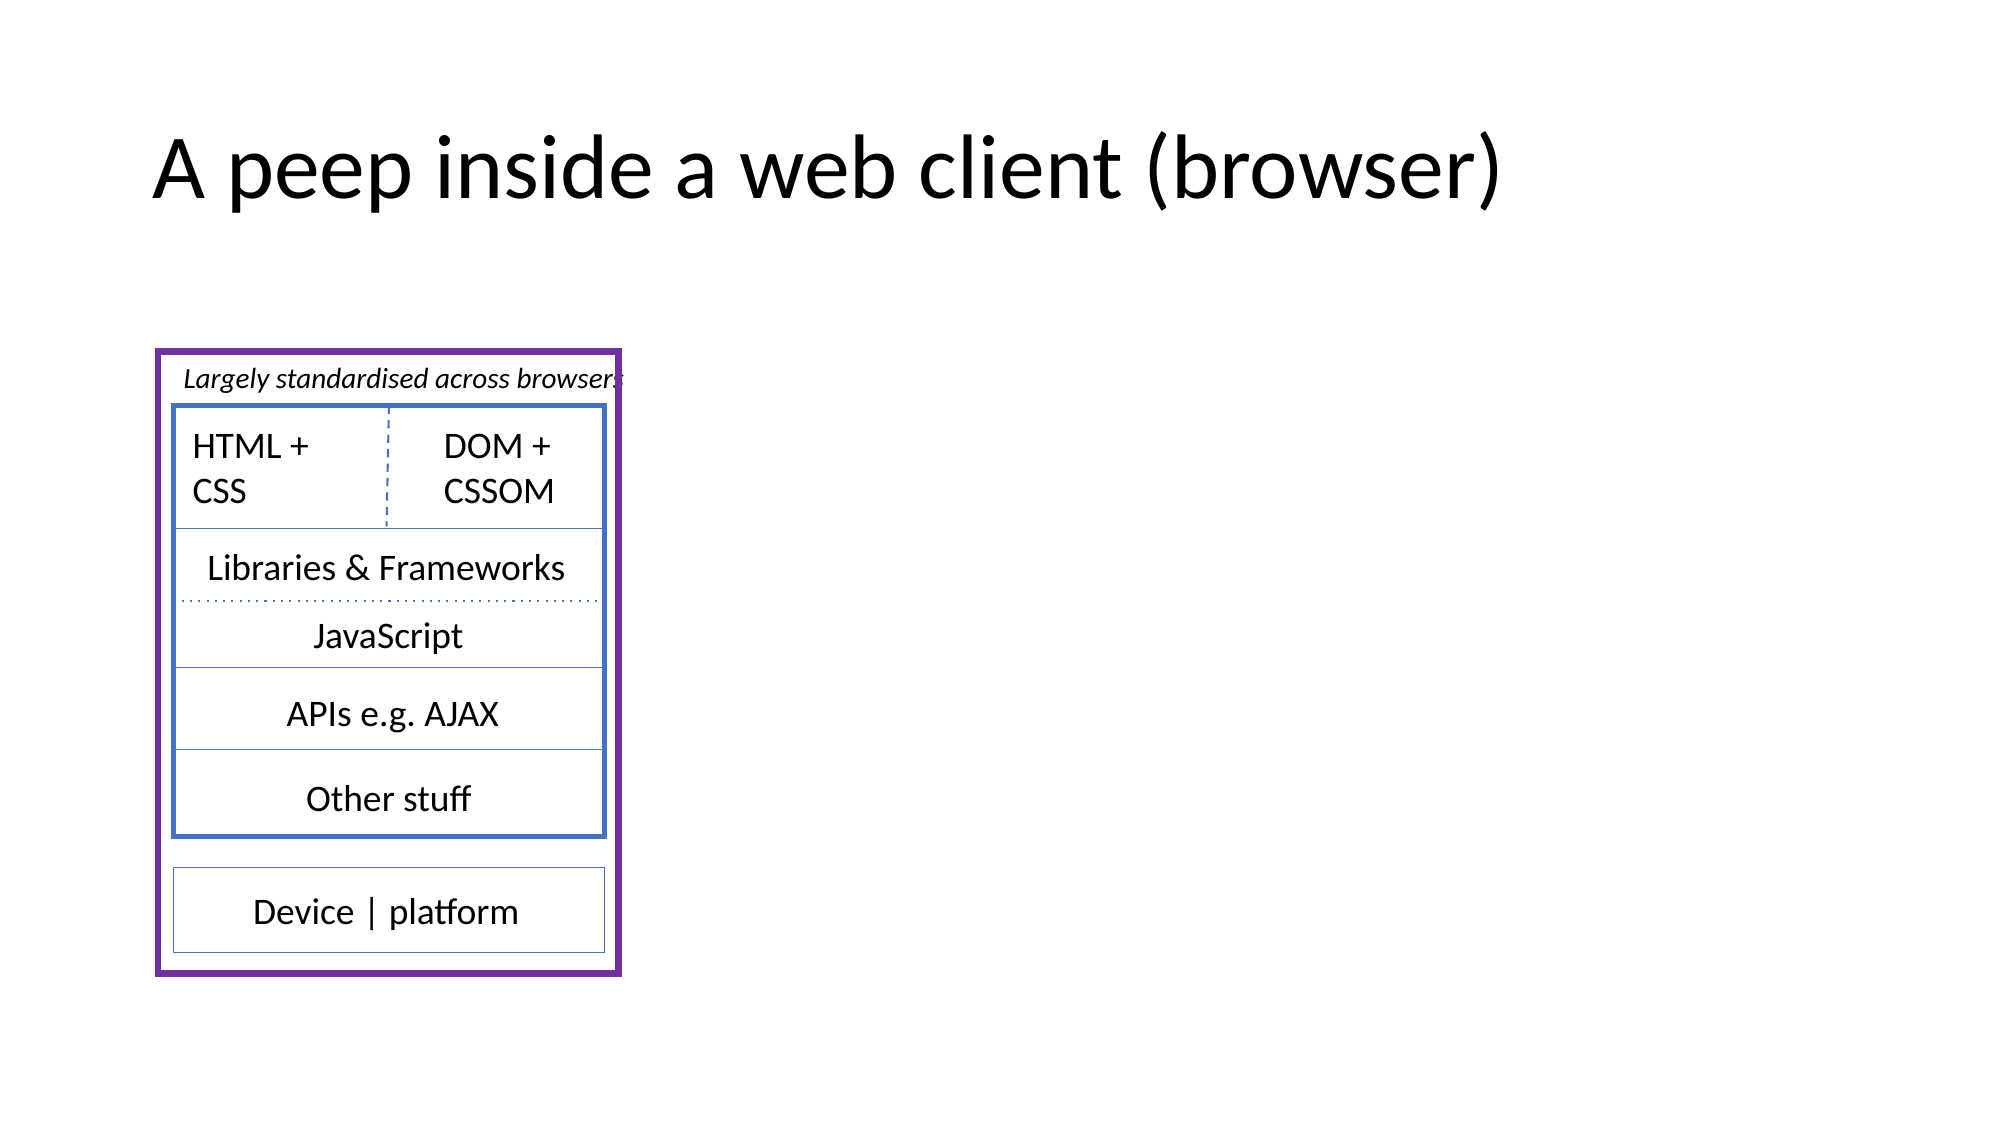

# A peep inside a web client (browser)

Largely standardised across browsers

HTML + CSS
DOM + CSSOM
Libraries & Frameworks
JavaScript
APIs e.g. AJAX
Other stuff

Device | platform